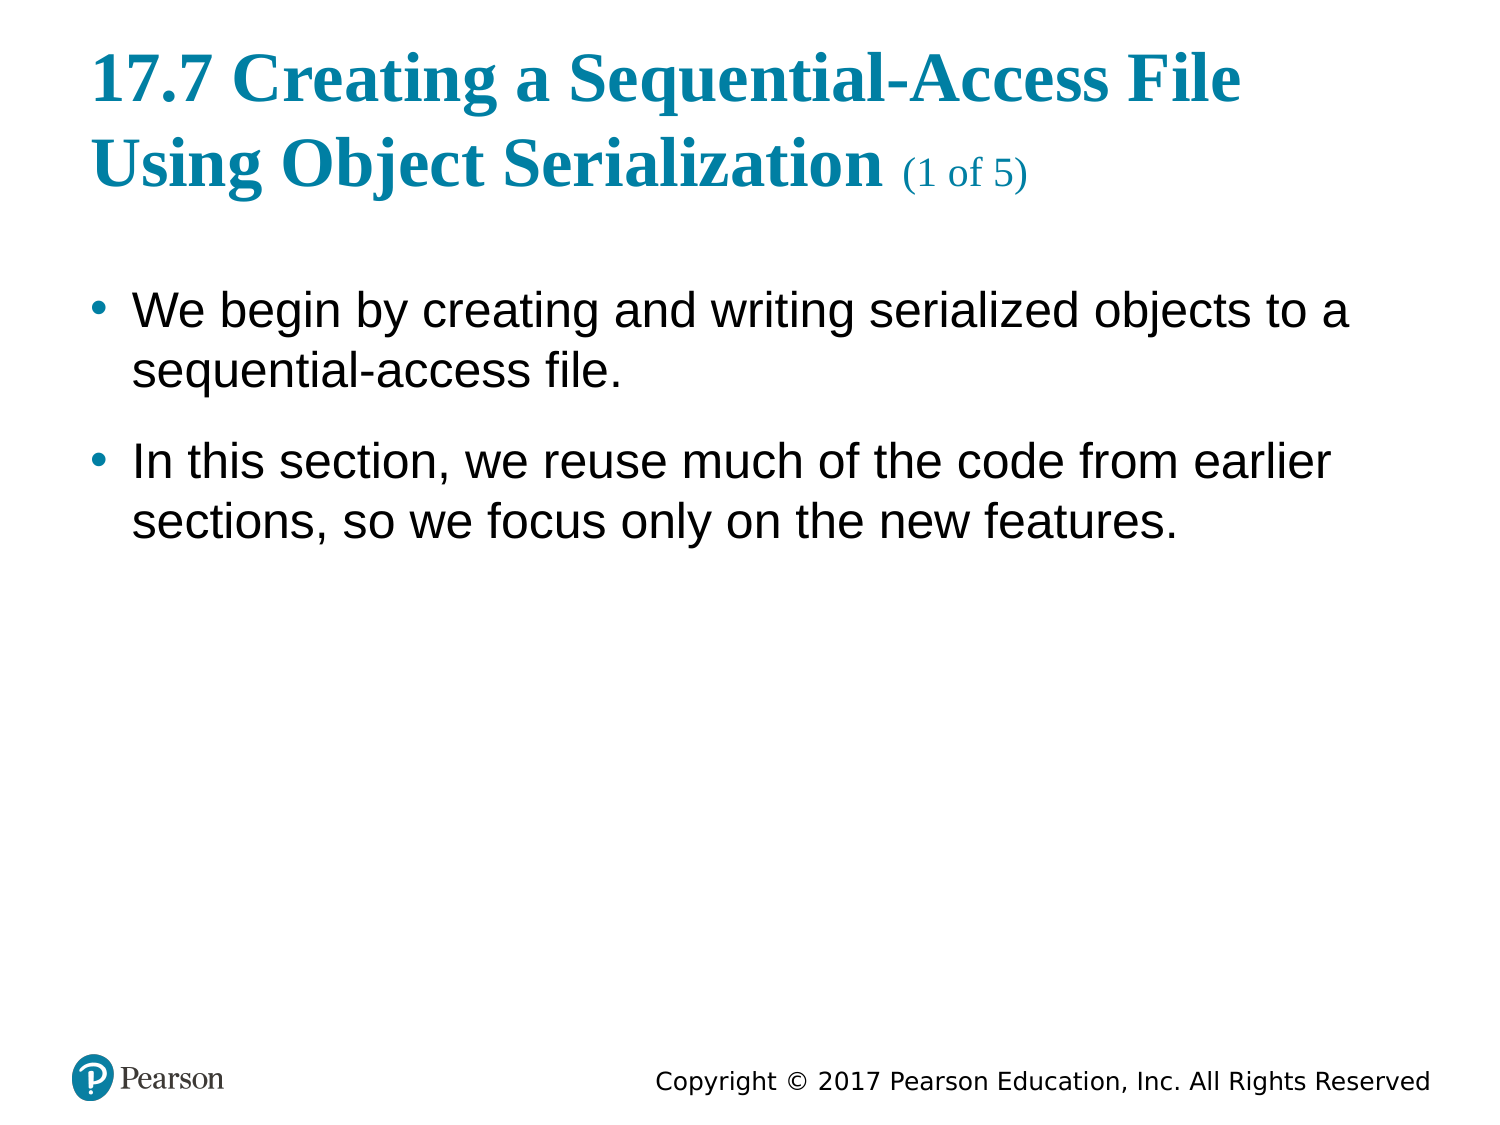

# 17.7 Creating a Sequential-Access File Using Object Serialization (1 of 5)
We begin by creating and writing serialized objects to a sequential-access file.
In this section, we reuse much of the code from earlier sections, so we focus only on the new features.